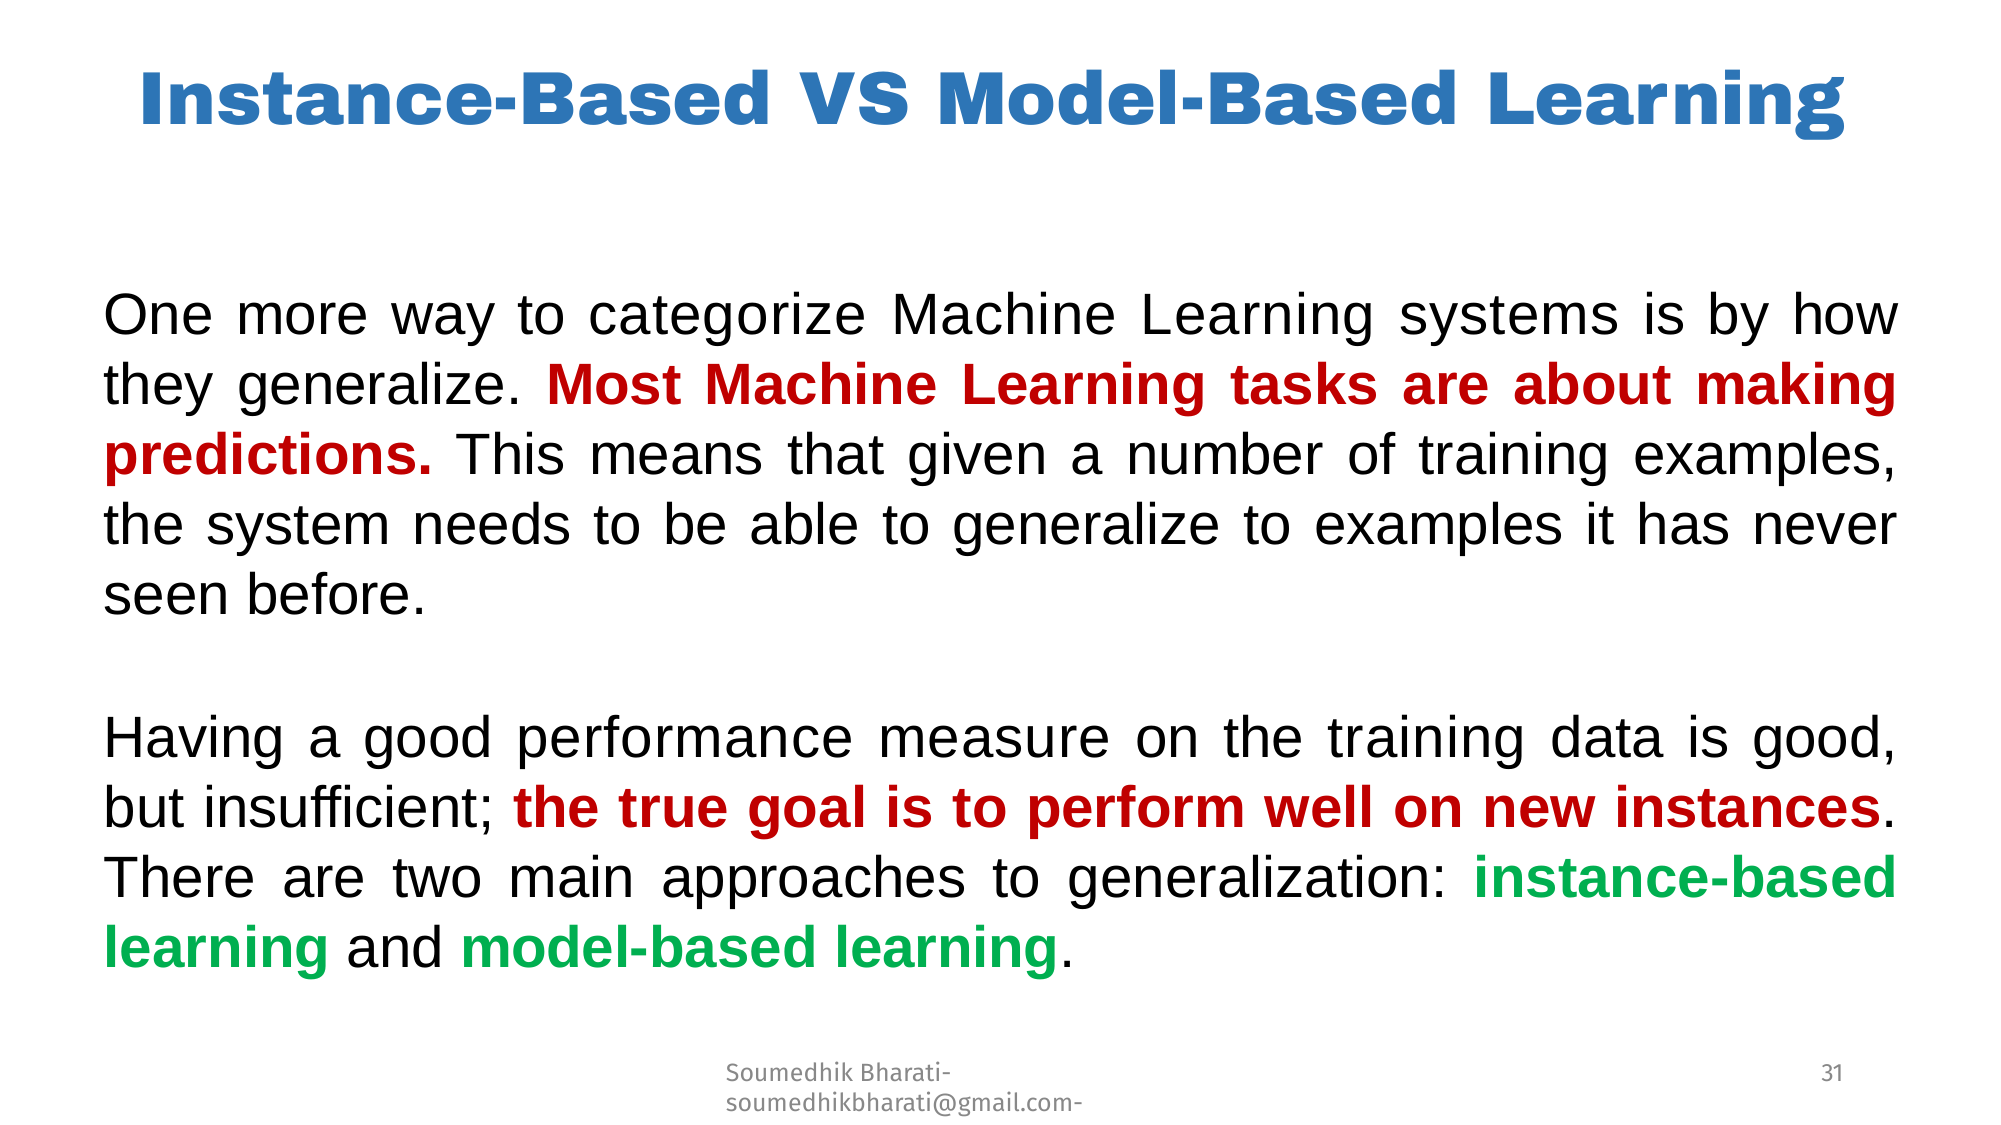

# Instance-Based VS Model-Based Learning
One more way to categorize Machine Learning systems is by how they generalize. Most Machine Learning tasks are about making predictions. This means that given a number of training examples, the system needs to be able to generalize to examples it has never seen before.

Having a good performance measure on the training data is good, but insufficient; the true goal is to perform well on new instances. There are two main approaches to generalization: instance-based learning and model-based learning.
Soumedhik Bharati- soumedhikbharati@gmail.com-
31